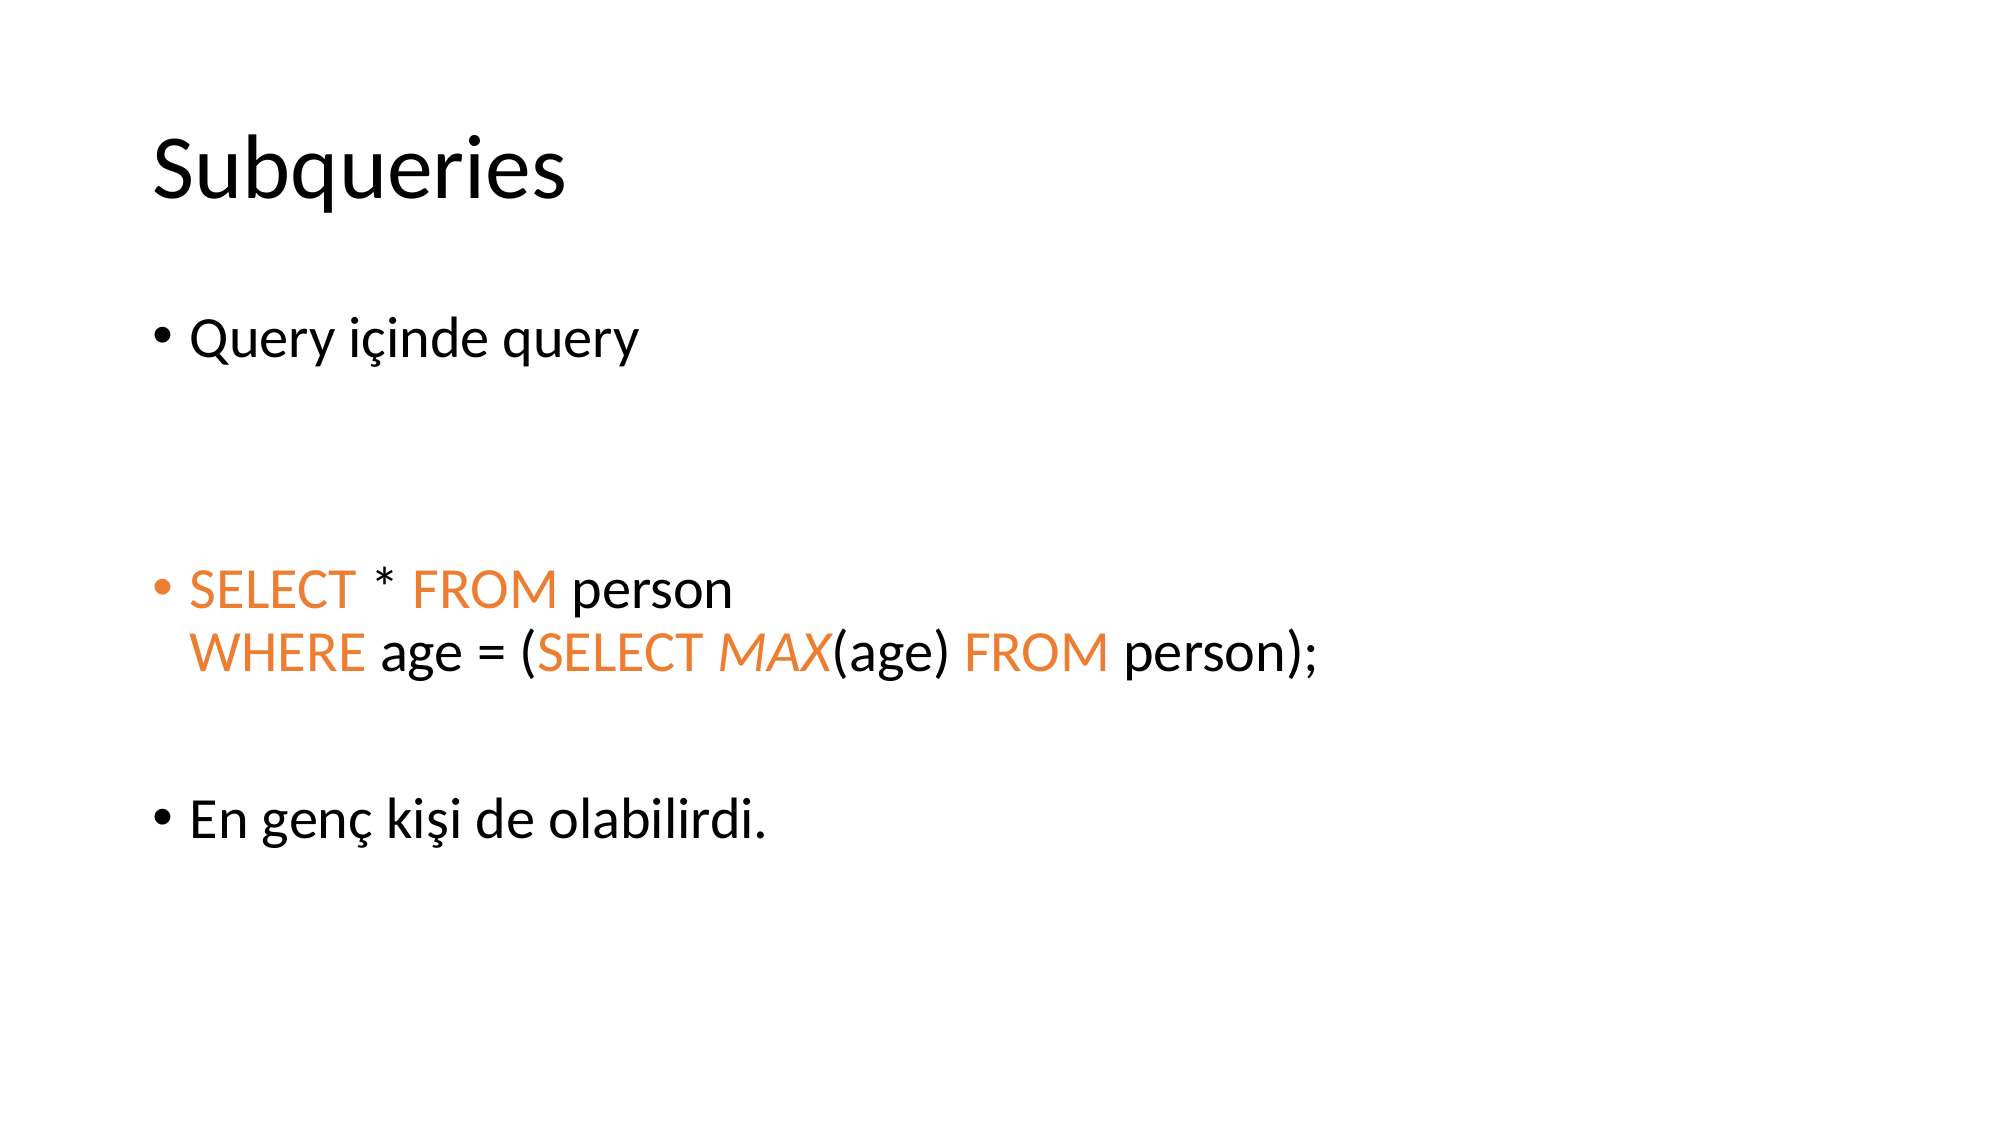

# Subqueries
Query içinde query

SELECT * FROM person
WHERE age = (SELECT MAX(age) FROM person);

En genç kişi de olabilirdi.